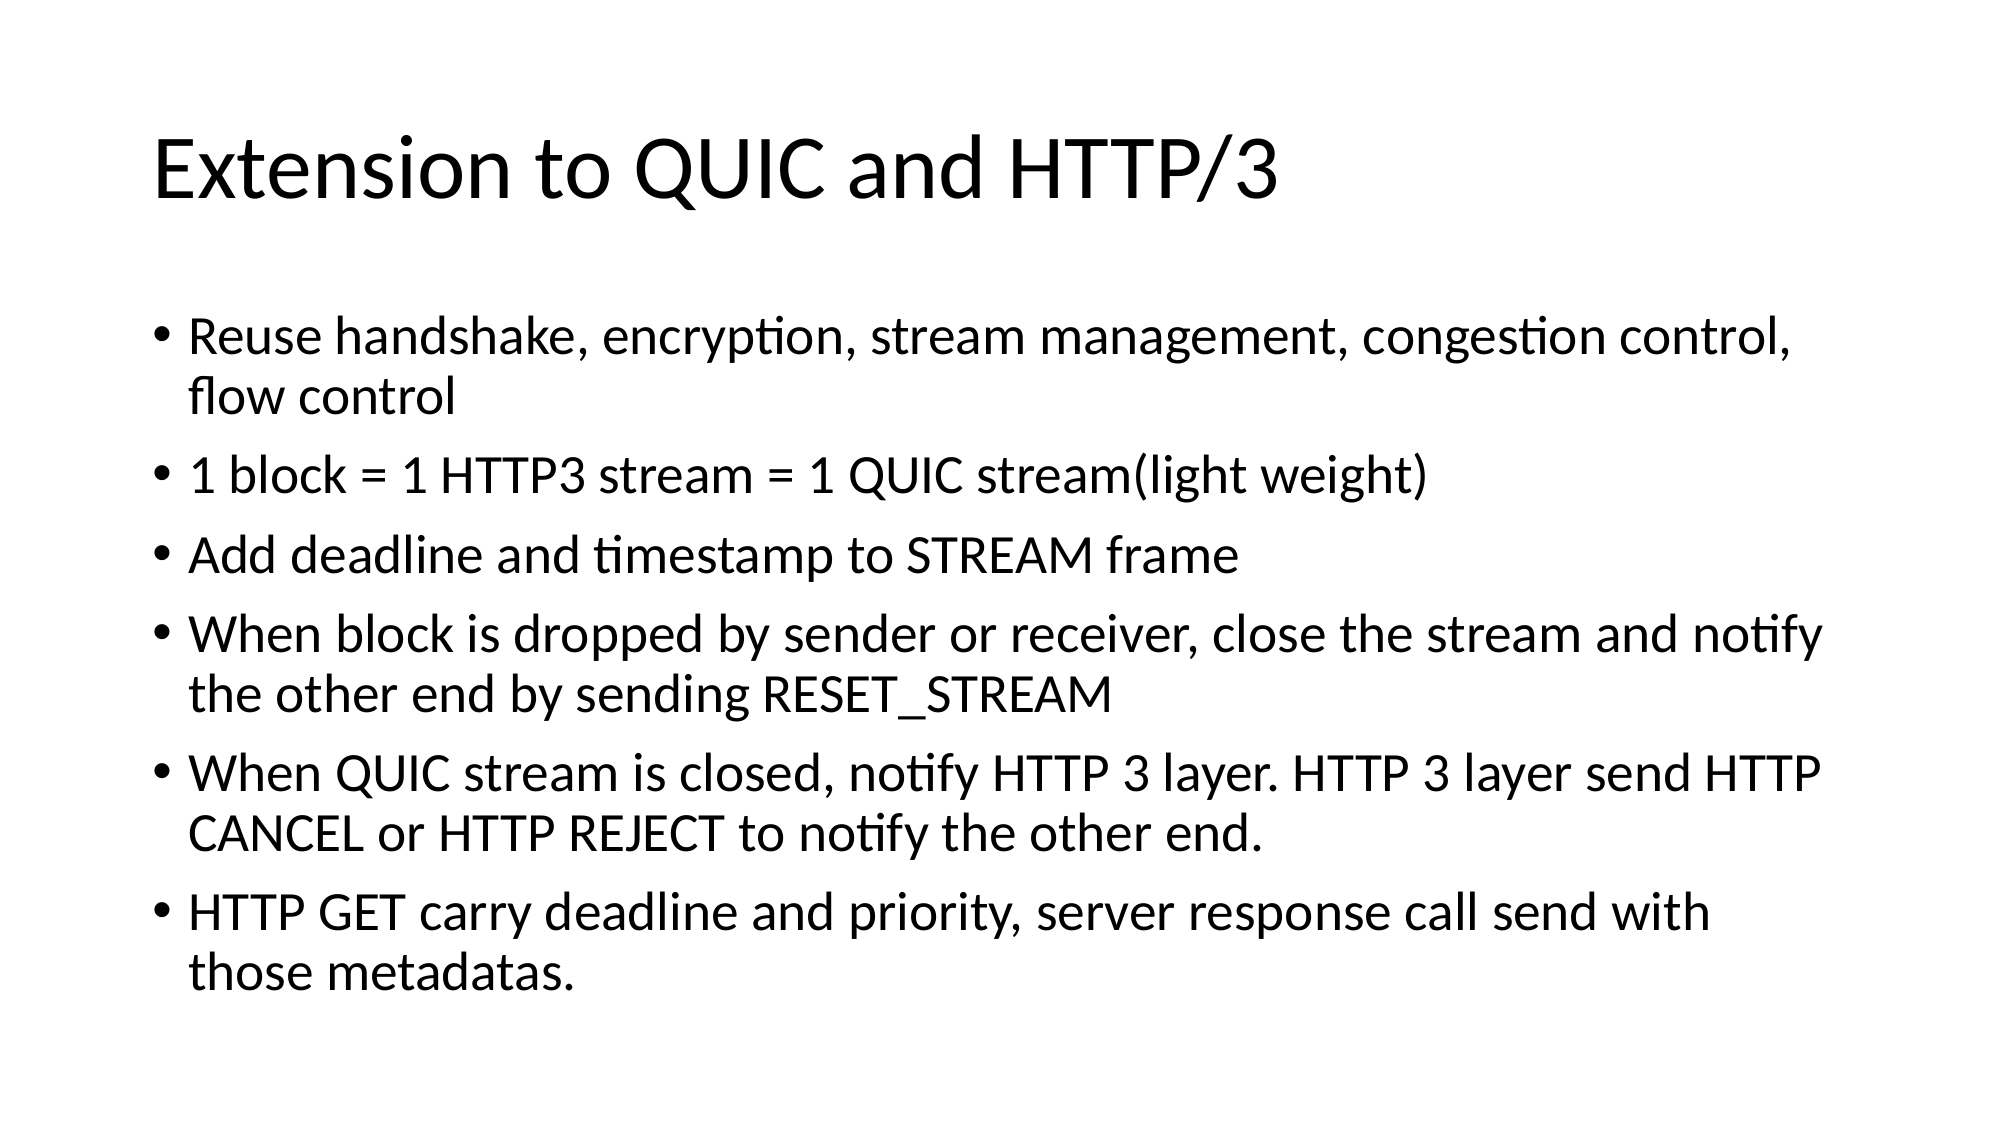

# Extension to QUIC and HTTP/3
Reuse handshake, encryption, stream management, congestion control, flow control
1 block = 1 HTTP3 stream = 1 QUIC stream(light weight)
Add deadline and timestamp to STREAM frame
When block is dropped by sender or receiver, close the stream and notify the other end by sending RESET_STREAM
When QUIC stream is closed, notify HTTP 3 layer. HTTP 3 layer send HTTP CANCEL or HTTP REJECT to notify the other end.
HTTP GET carry deadline and priority, server response call send with those metadatas.